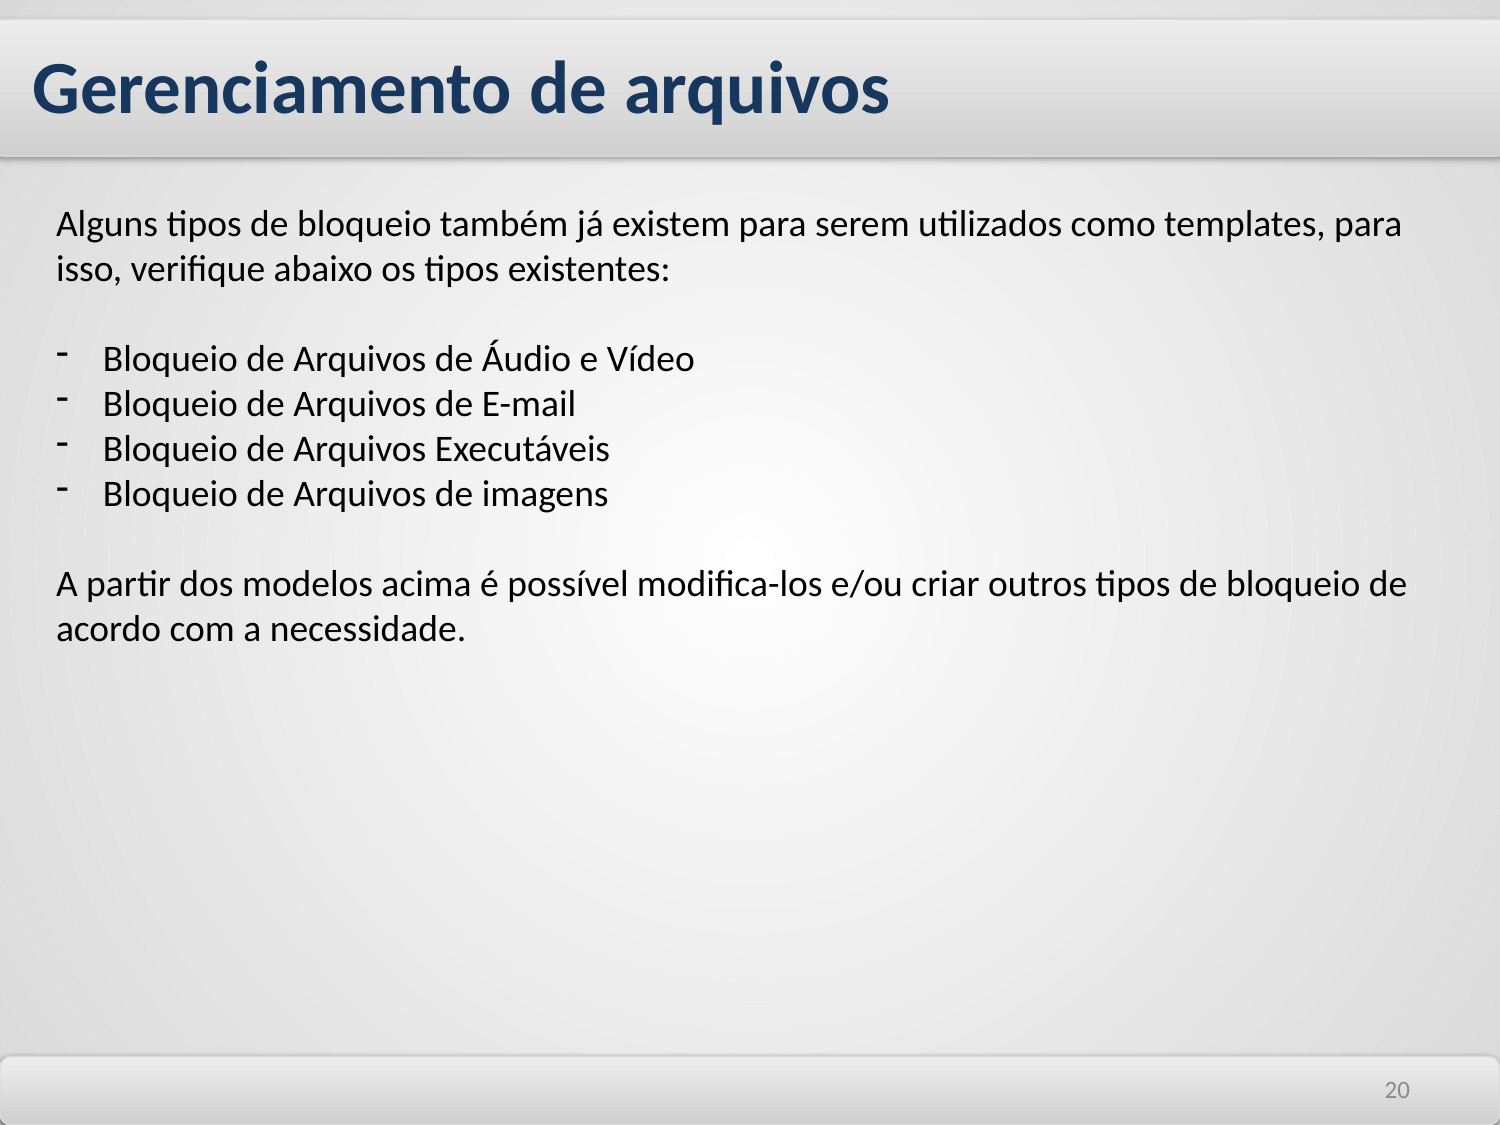

Gerenciamento de arquivos
Alguns tipos de bloqueio também já existem para serem utilizados como templates, para isso, verifique abaixo os tipos existentes:

Bloqueio de Arquivos de Áudio e Vídeo
Bloqueio de Arquivos de E-mail
Bloqueio de Arquivos Executáveis
Bloqueio de Arquivos de imagens

A partir dos modelos acima é possível modifica-los e/ou criar outros tipos de bloqueio de acordo com a necessidade.

20
20